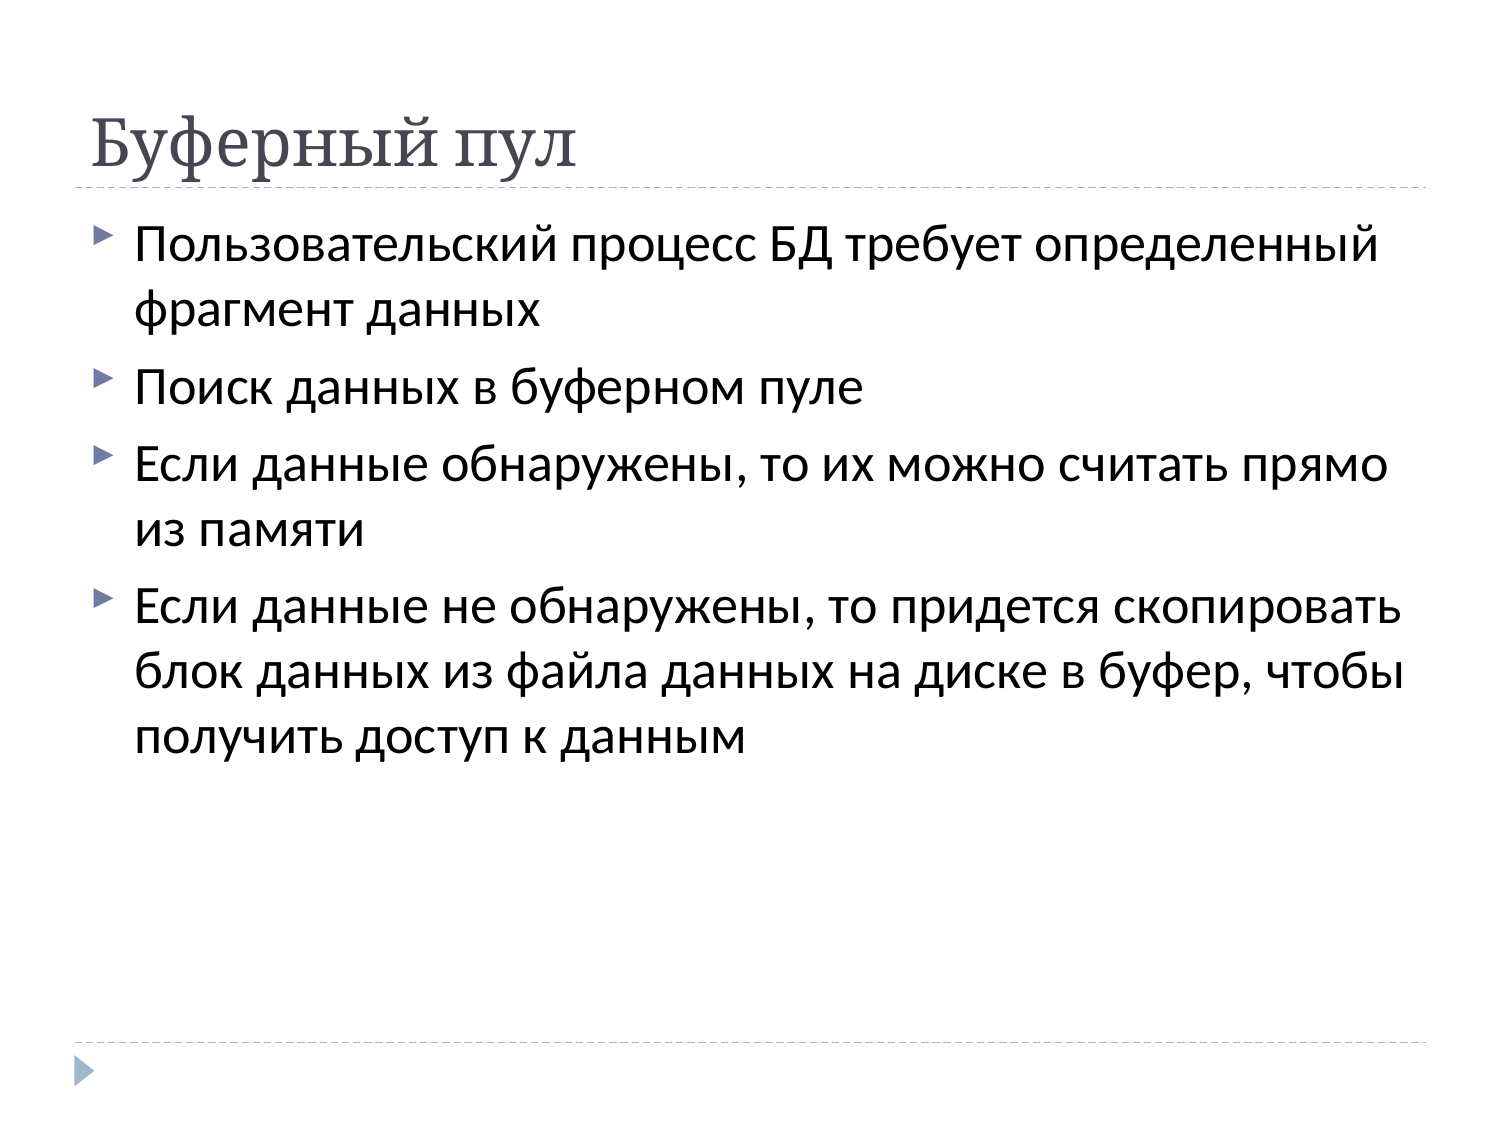

# Буферный пул
Пользовательский процесс БД требует определенный фрагмент данных
Поиск данных в буферном пуле
Если данные обнаружены, то их можно считать прямо из памяти
Если данные не обнаружены, то придется скопировать блок данных из файла данных на диске в буфер, чтобы получить доступ к данным